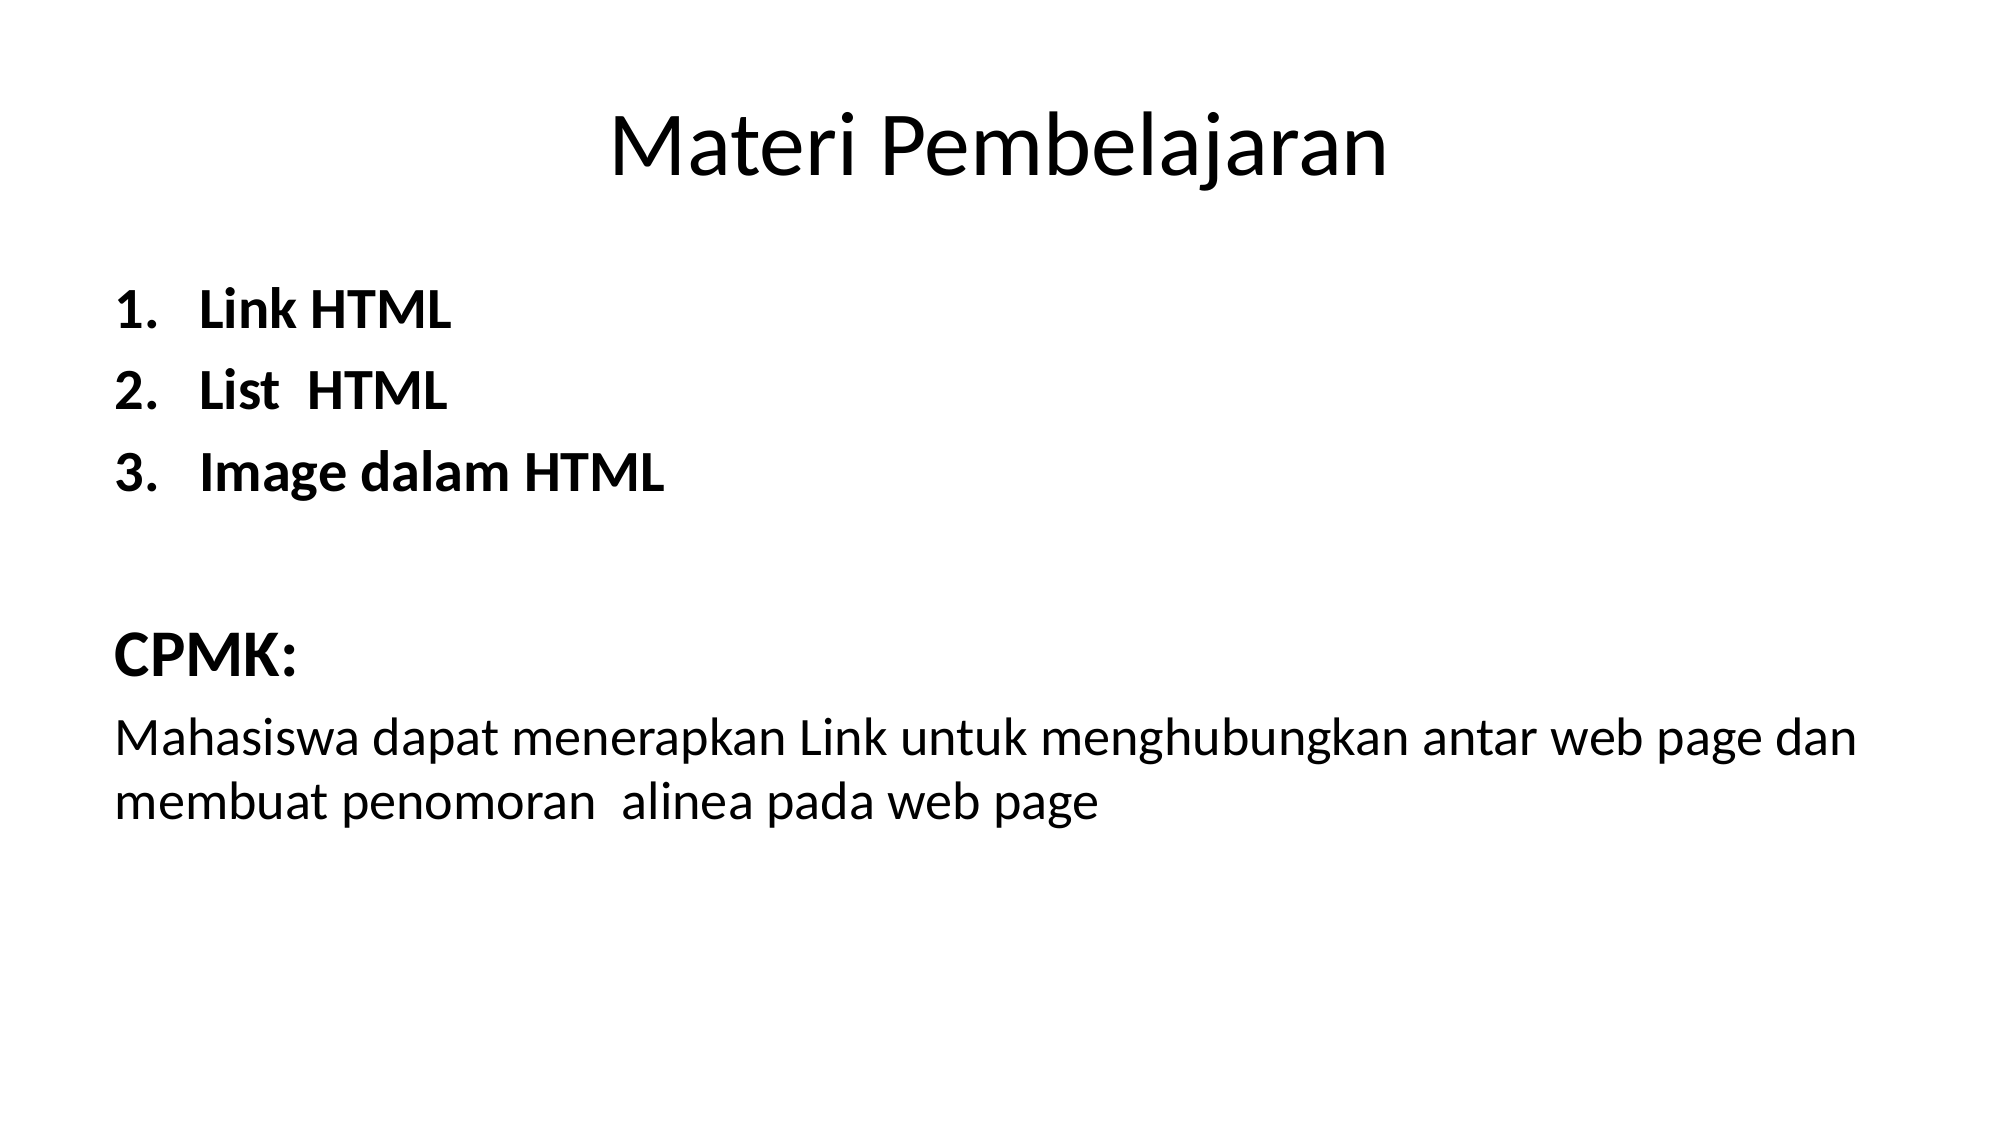

# Materi Pembelajaran
Link HTML
List  HTML
Image dalam HTML

CPMK:
Mahasiswa dapat menerapkan Link untuk menghubungkan antar web page dan membuat penomoran  alinea pada web page